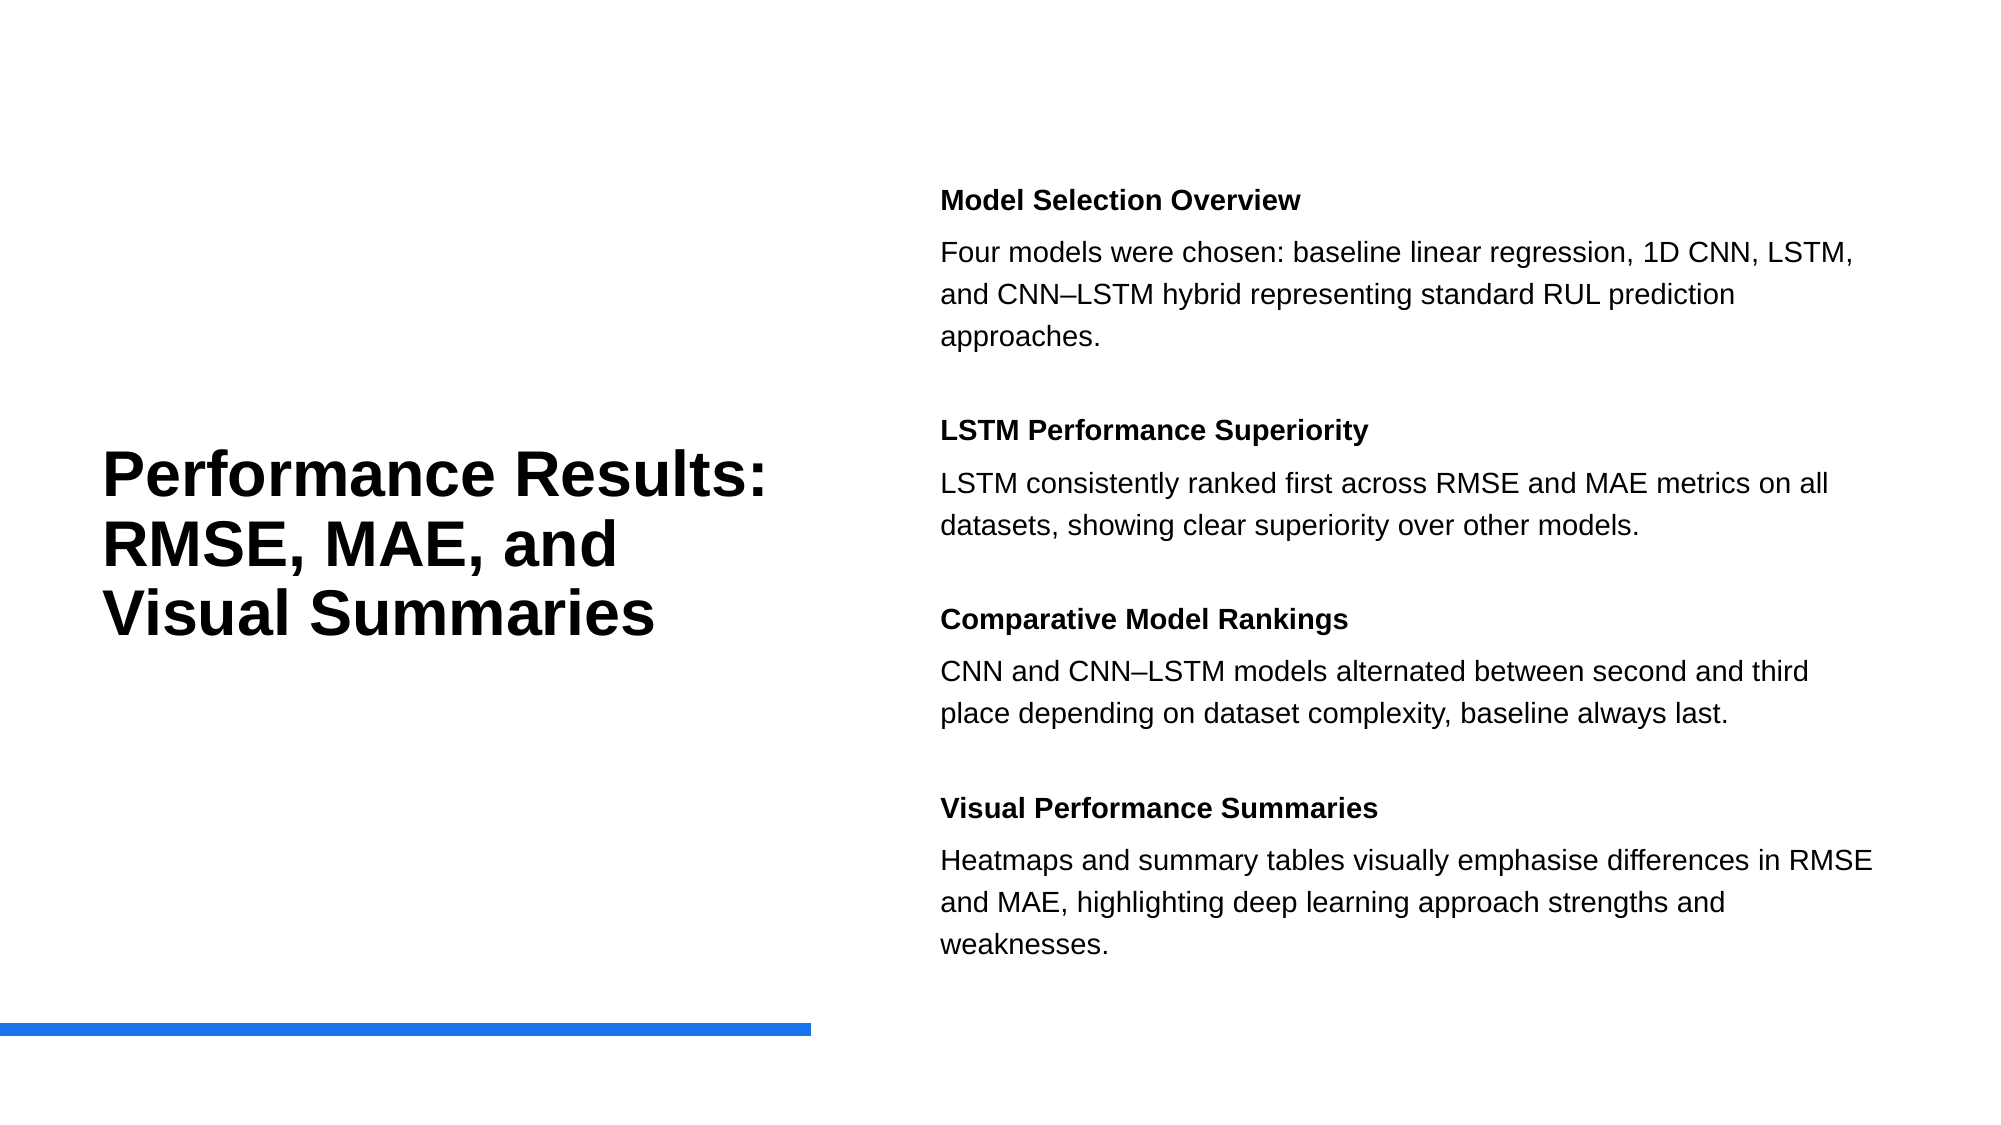

Model Selection Overview
Four models were chosen: baseline linear regression, 1D CNN, LSTM, and CNN–LSTM hybrid representing standard RUL prediction approaches.
LSTM Performance Superiority
LSTM consistently ranked first across RMSE and MAE metrics on all datasets, showing clear superiority over other models.
Comparative Model Rankings
CNN and CNN–LSTM models alternated between second and third place depending on dataset complexity, baseline always last.
Visual Performance Summaries
Heatmaps and summary tables visually emphasise differences in RMSE and MAE, highlighting deep learning approach strengths and weaknesses.
# Performance Results: RMSE, MAE, and Visual Summaries